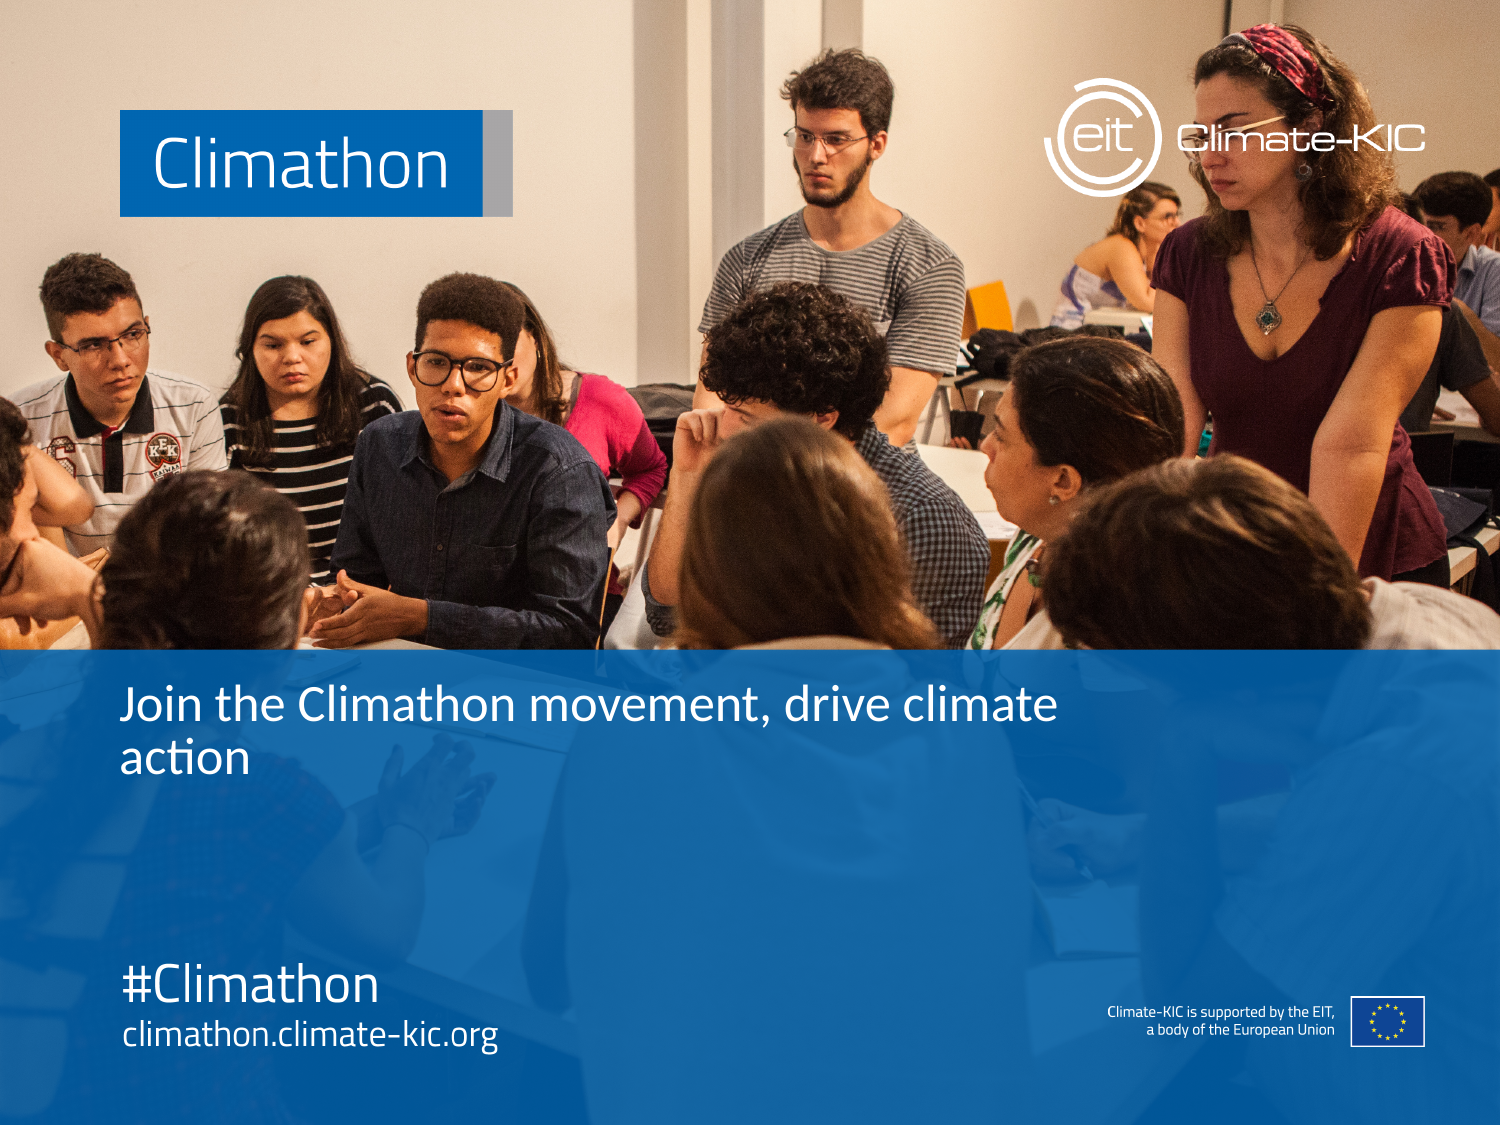

# Join the Climathon movement, drive climate action